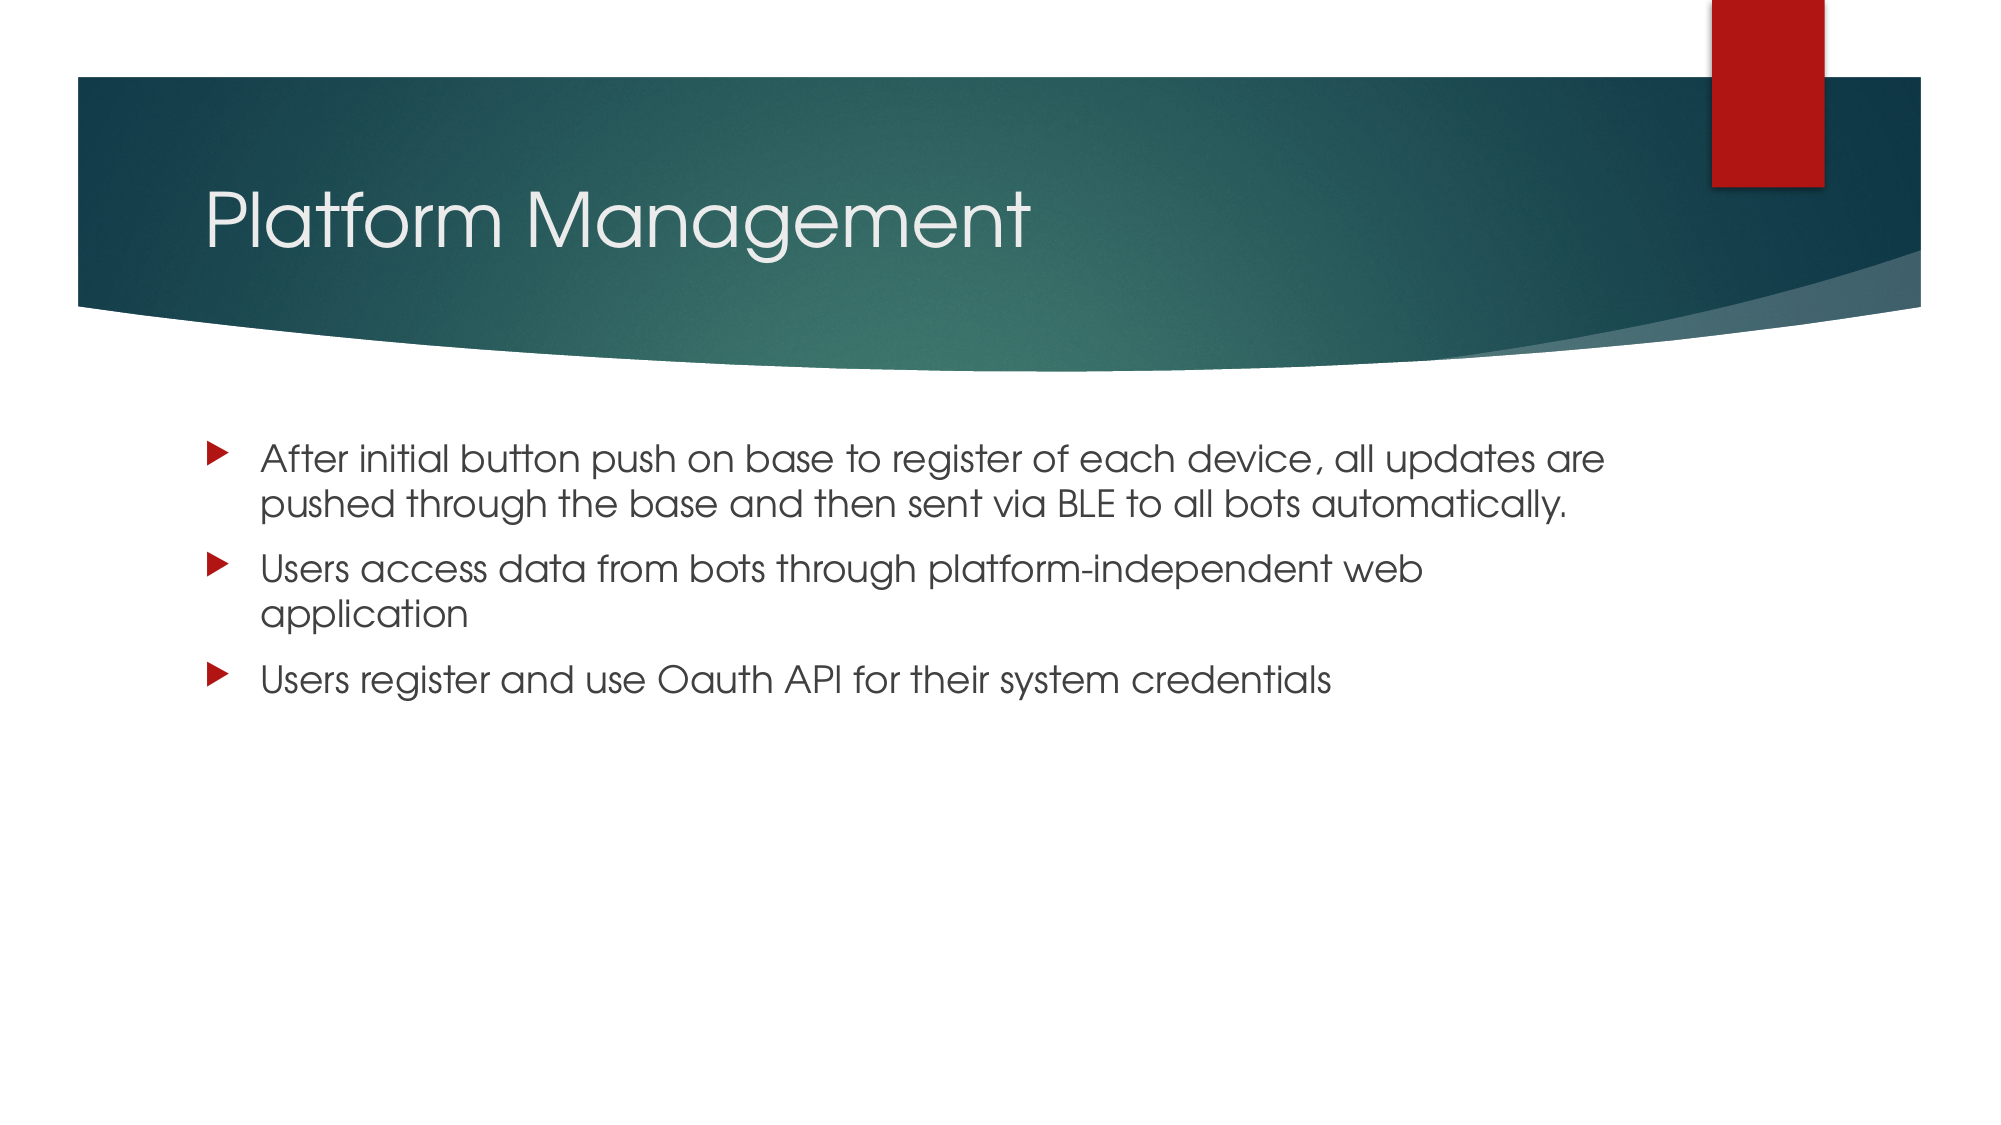

# Platform Management
After initial button push on base to register of each device, all updates are pushed through the base and then sent via BLE to all bots automatically.
Users access data from bots through platform-independent web application
Users register and use Oauth API for their system credentials